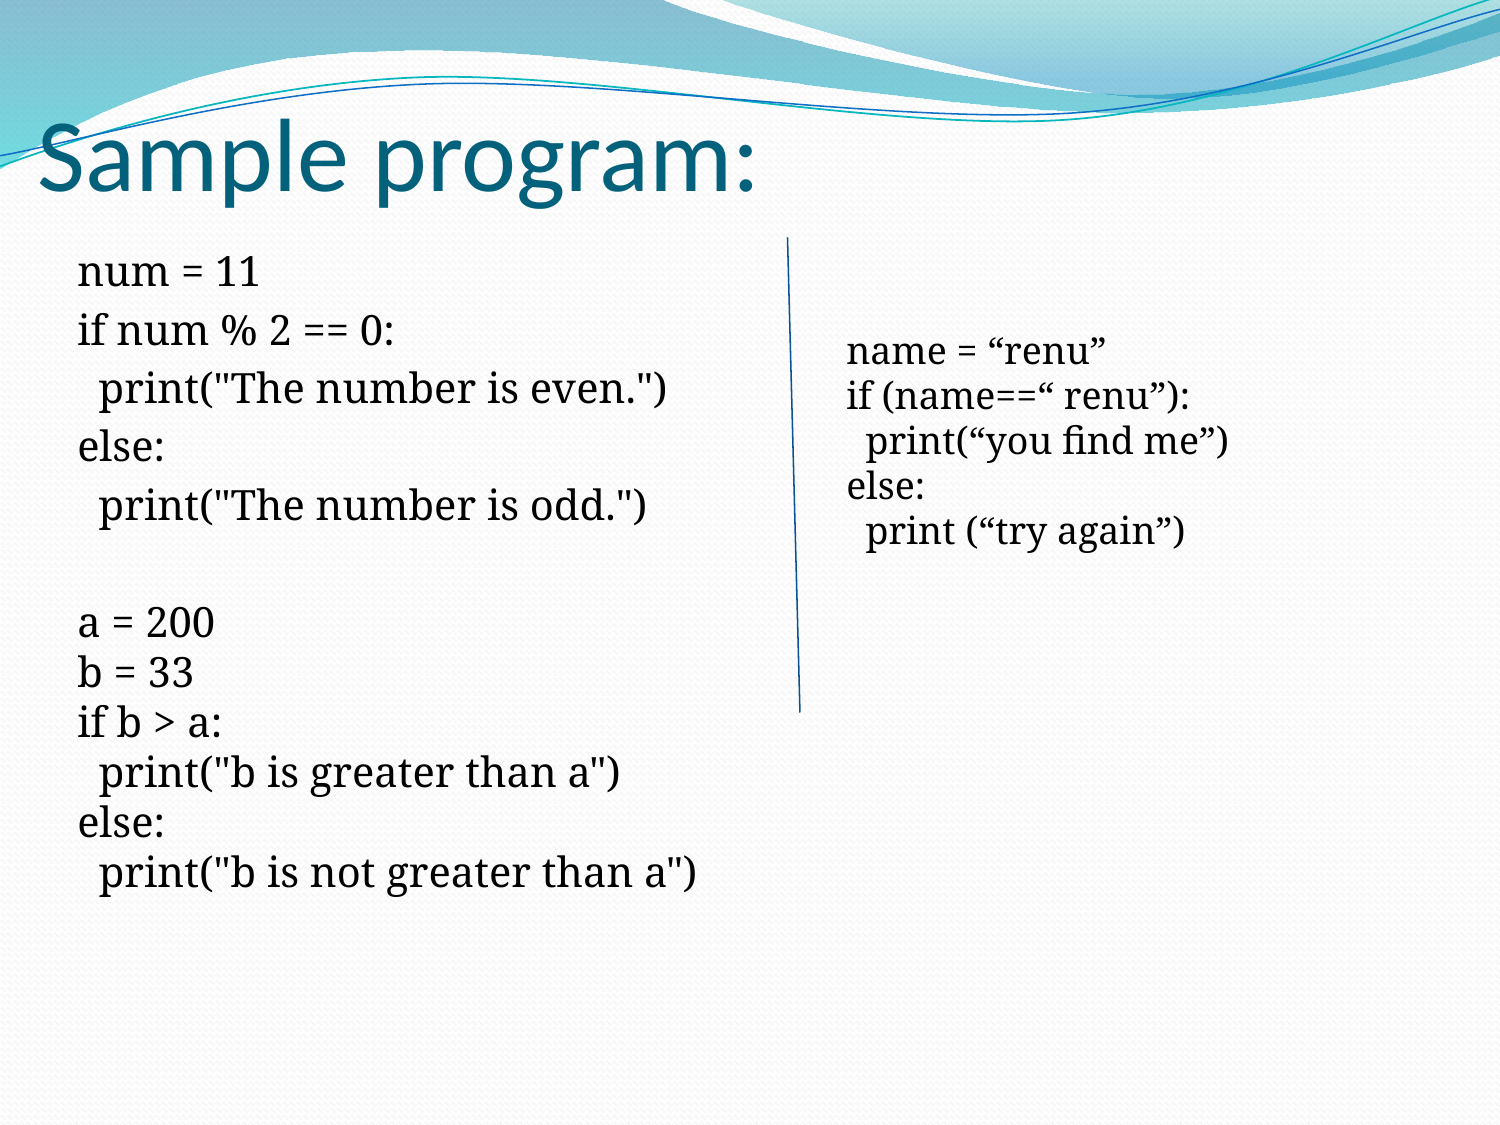

# Sample program:
num = 11
if num % 2 == 0:
  print("The number is even.")
else:
  print("The number is odd.")

a = 200
b = 33
if b > a:
  print("b is greater than a")
else:
  print("b is not greater than a")

 name = “renu”
 if (name==“ renu”):
   print(“you find me”)
 else:
   print (“try again”)